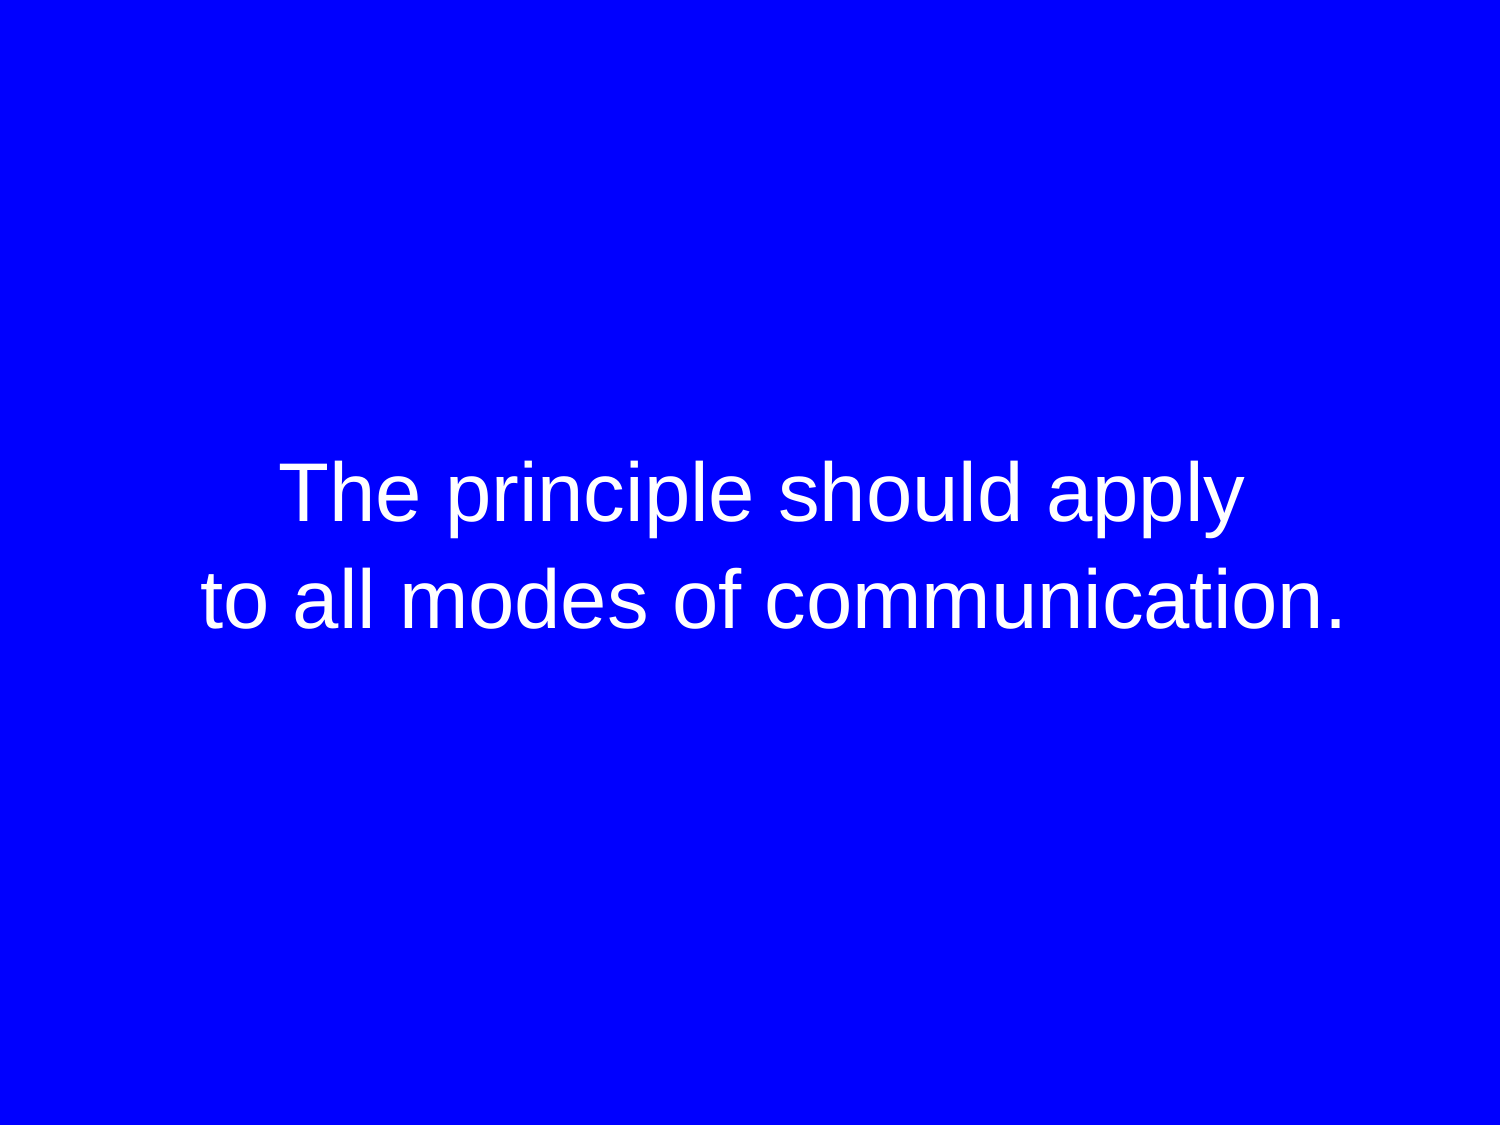

#

The principle should apply
 to all modes of communication.